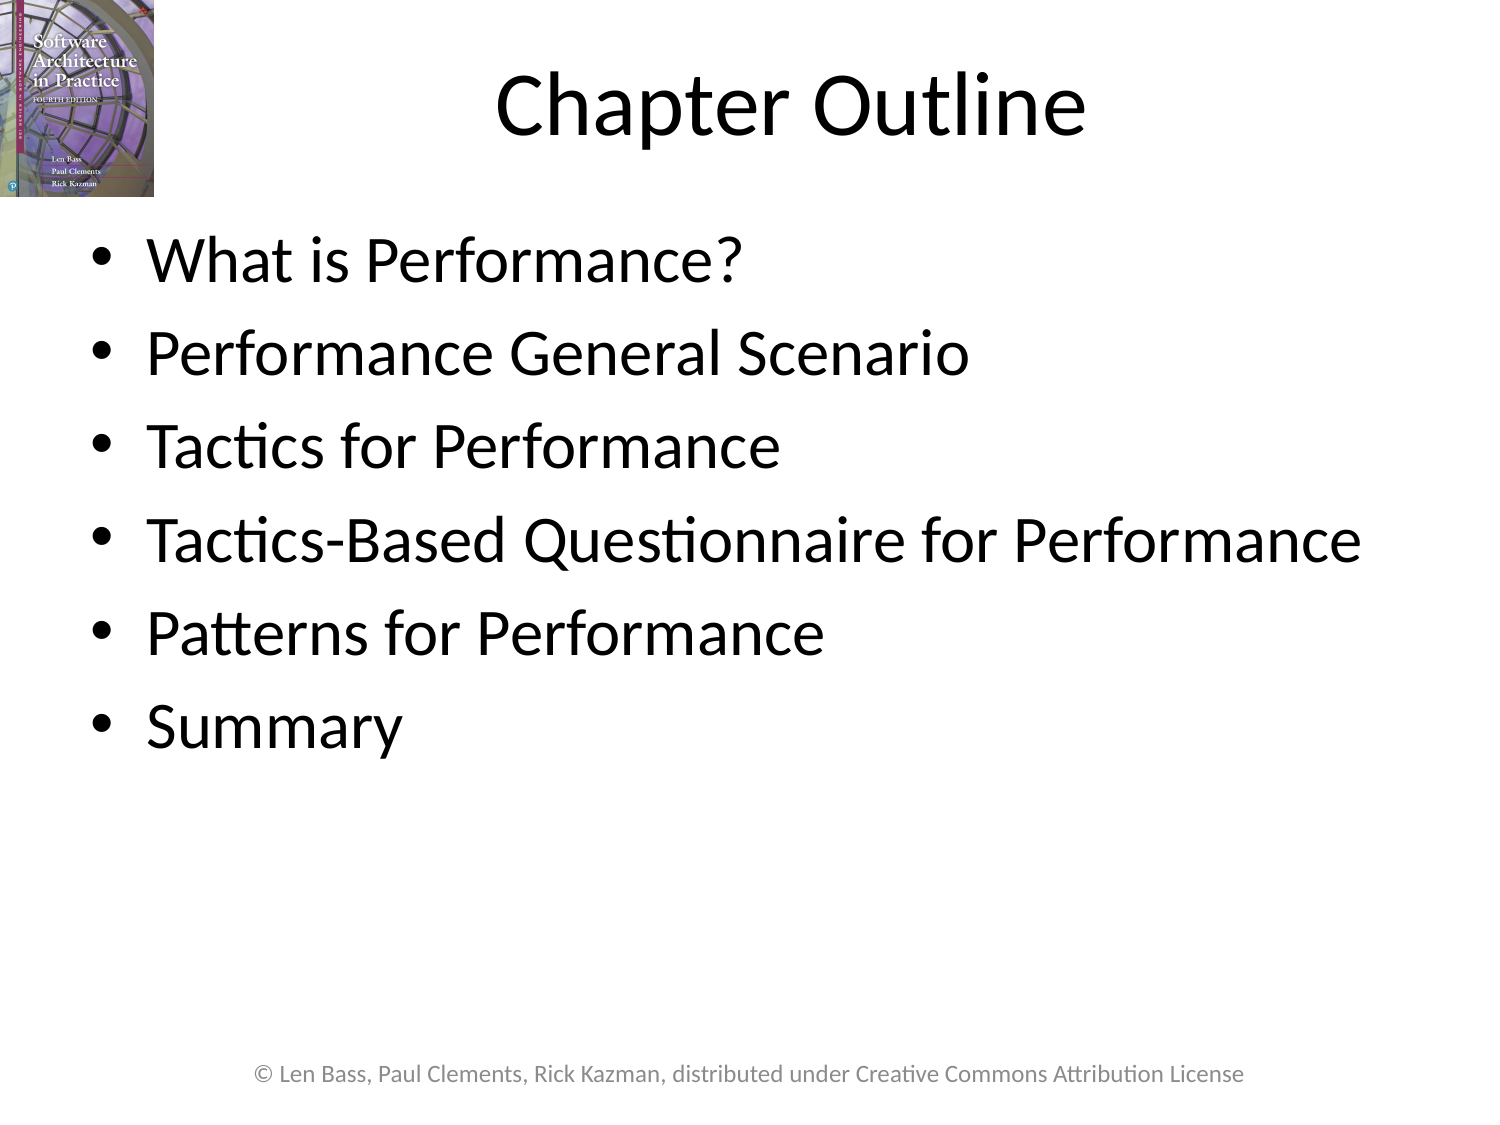

# Chapter Outline
What is Performance?
Performance General Scenario
Tactics for Performance
Tactics-Based Questionnaire for Performance
Patterns for Performance
Summary
© Len Bass, Paul Clements, Rick Kazman, distributed under Creative Commons Attribution License